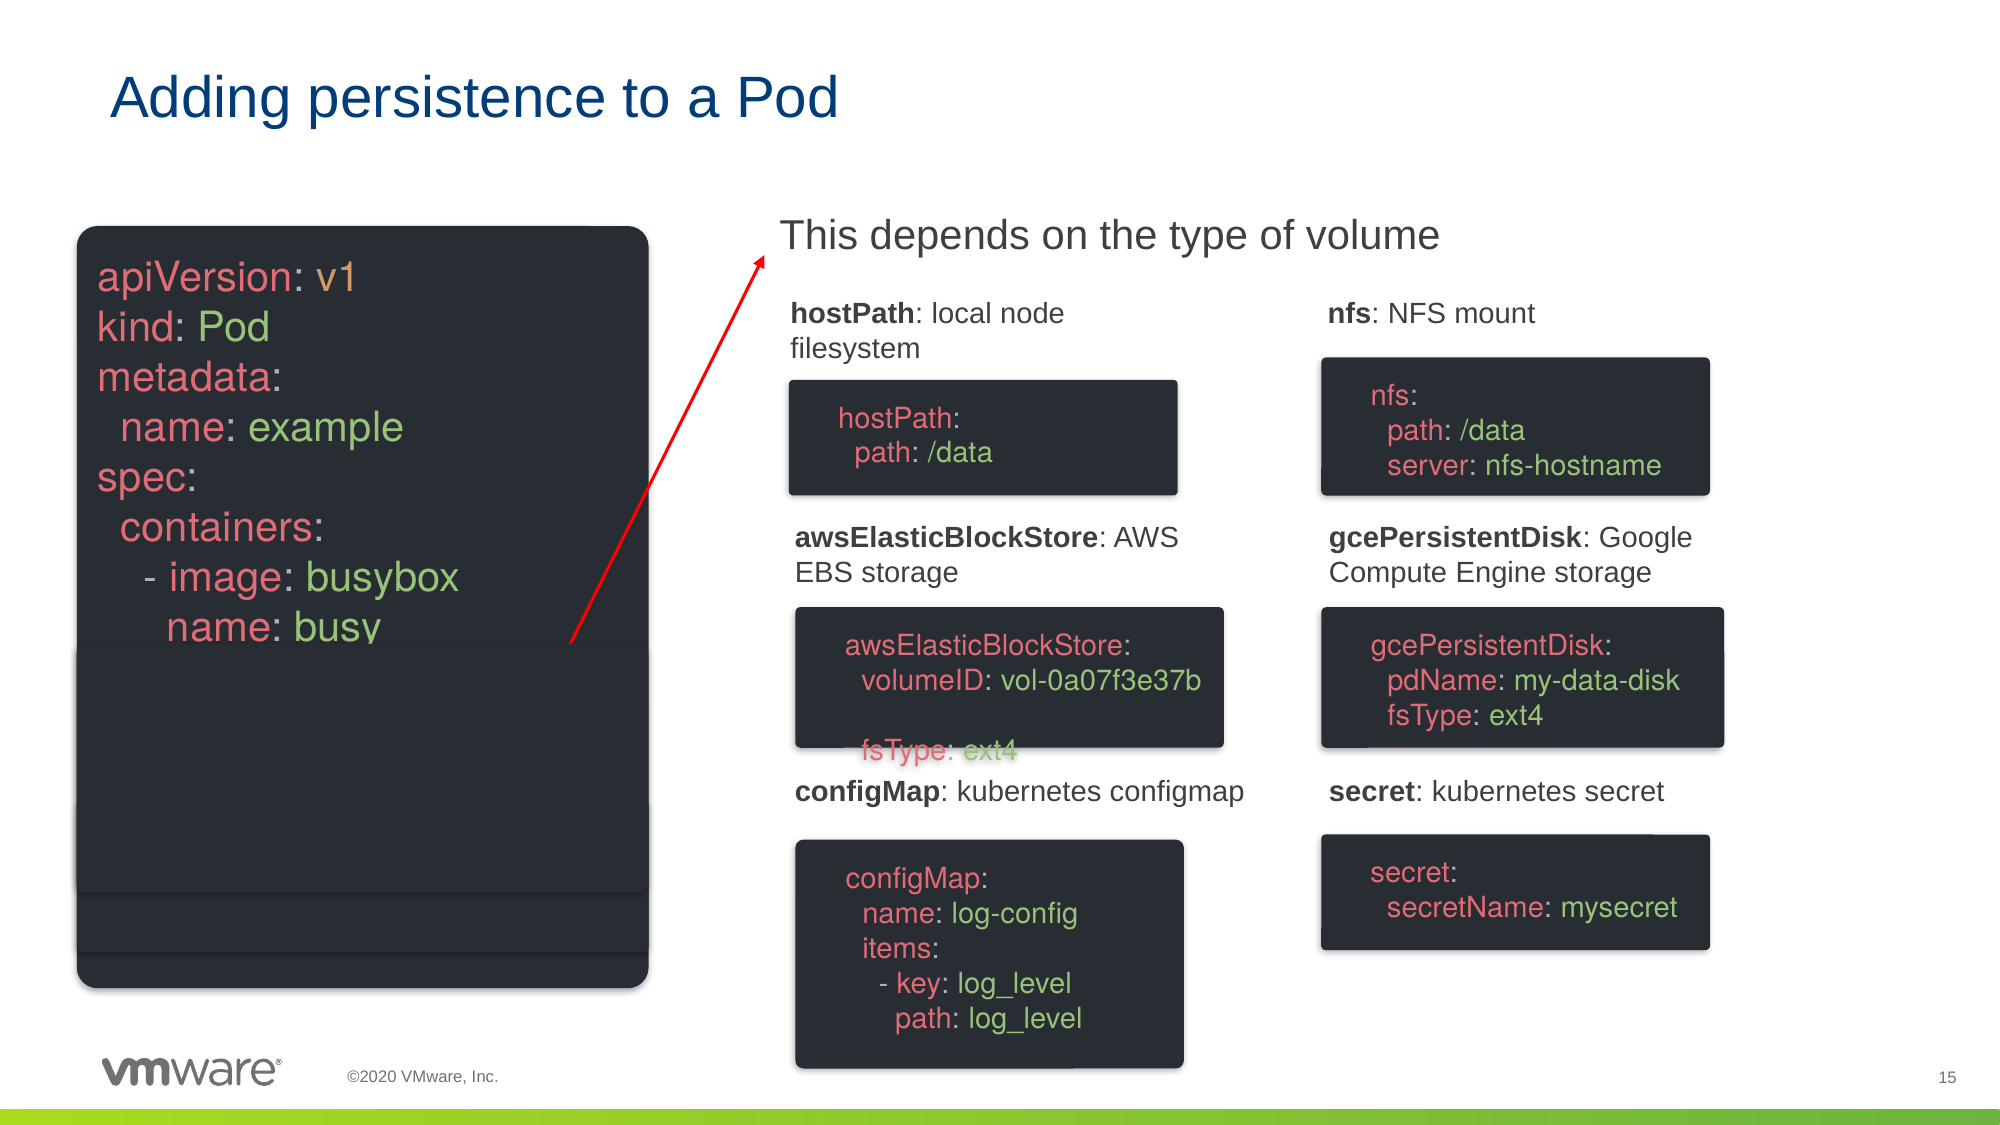

# Adding persistence to a Pod
This depends on the type of volume
apiVersion: v1
kind: Pod
metadata:
  name: example
spec:
  containers:
    - image: busybox
      name: busy
      volumeMounts:
        - mountPath: /busy
          name: test
  volumes:
    - name: test
      <???????>
hostPath: local node filesystem
nfs: NFS mount
    nfs:
      path: /data
      server: nfs-hostname
    hostPath:
      path: /data
gcePersistentDisk: Google Compute Engine storage
awsElasticBlockStore: AWS
EBS storage
    awsElasticBlockStore:
      volumeID: vol-0a07f3e37b
      fsType: ext4
    gcePersistentDisk:
      pdName: my-data-disk
      fsType: ext4

configMap: kubernetes configmap
secret: kubernetes secret

    secret:
      secretName: mysecret
    configMap:
      name: log-config
      items:
        - key: log_level
          path: log_level